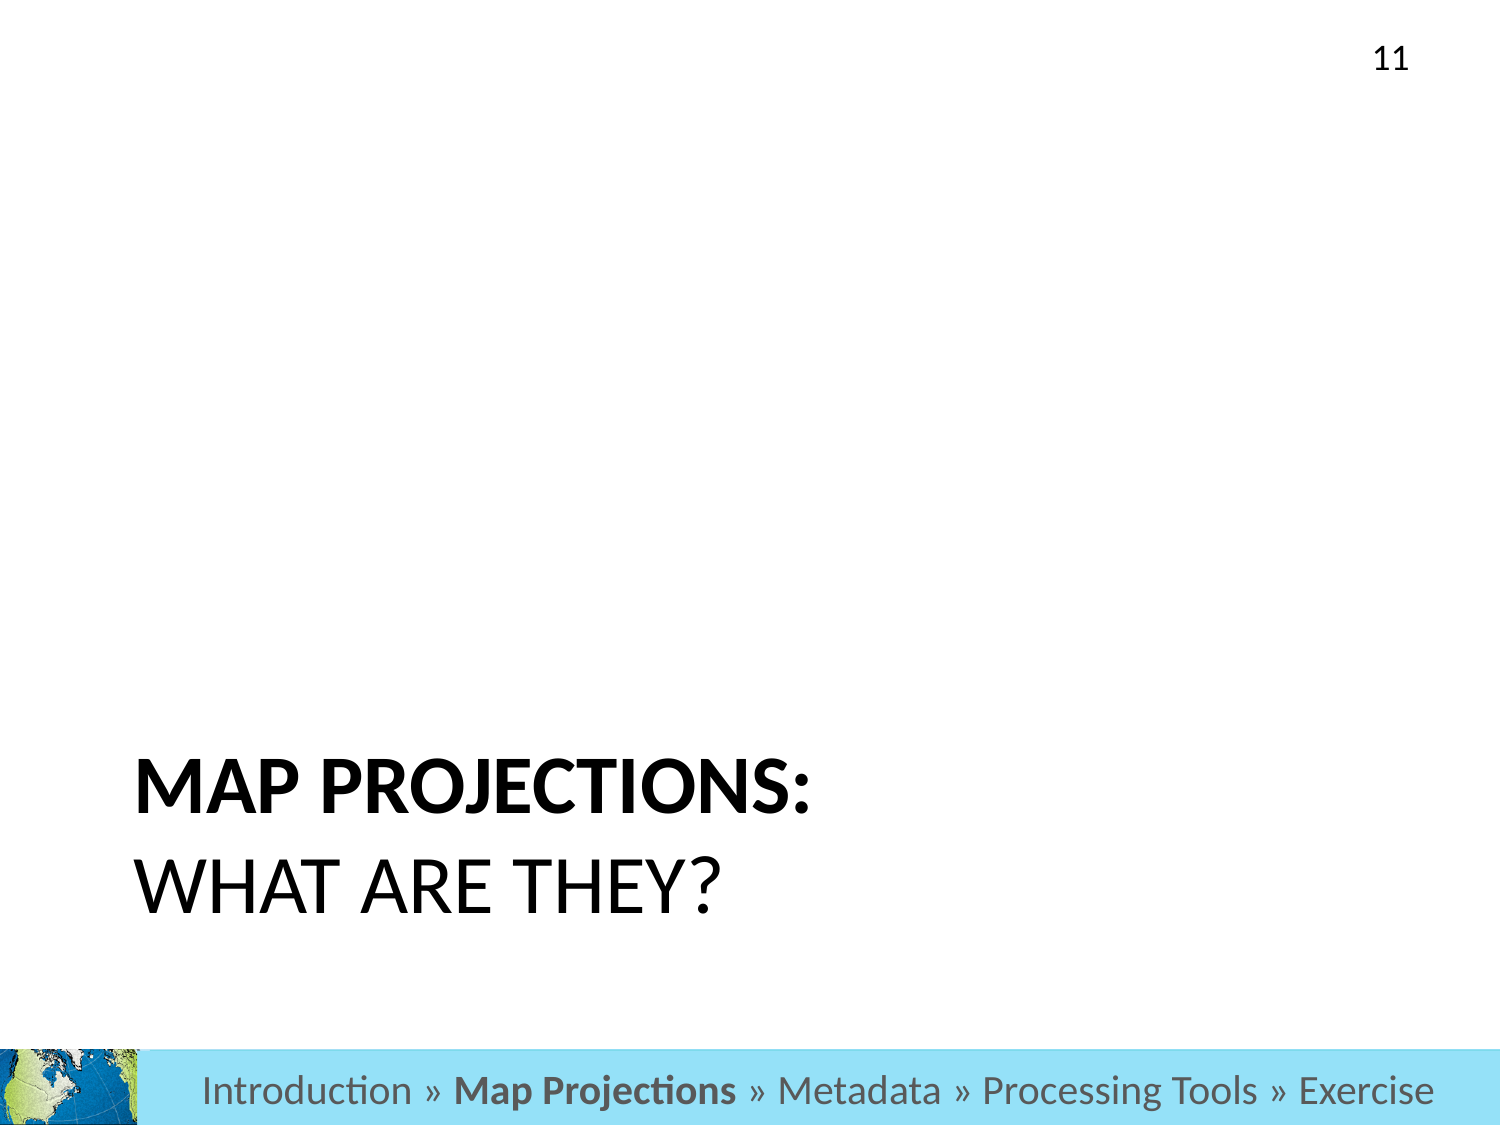

11
# MAP Projections: What are they?
Introduction > Projections > Metadata > Processing Tools > Exercise
Introduction » Map Projections » Metadata » Processing Tools » Exercise
Introduction » Map Projections » Metadata » Processing Tools » Exercise
Analysis >> Projections >> Metadata >> Processing Tools >> Exercise